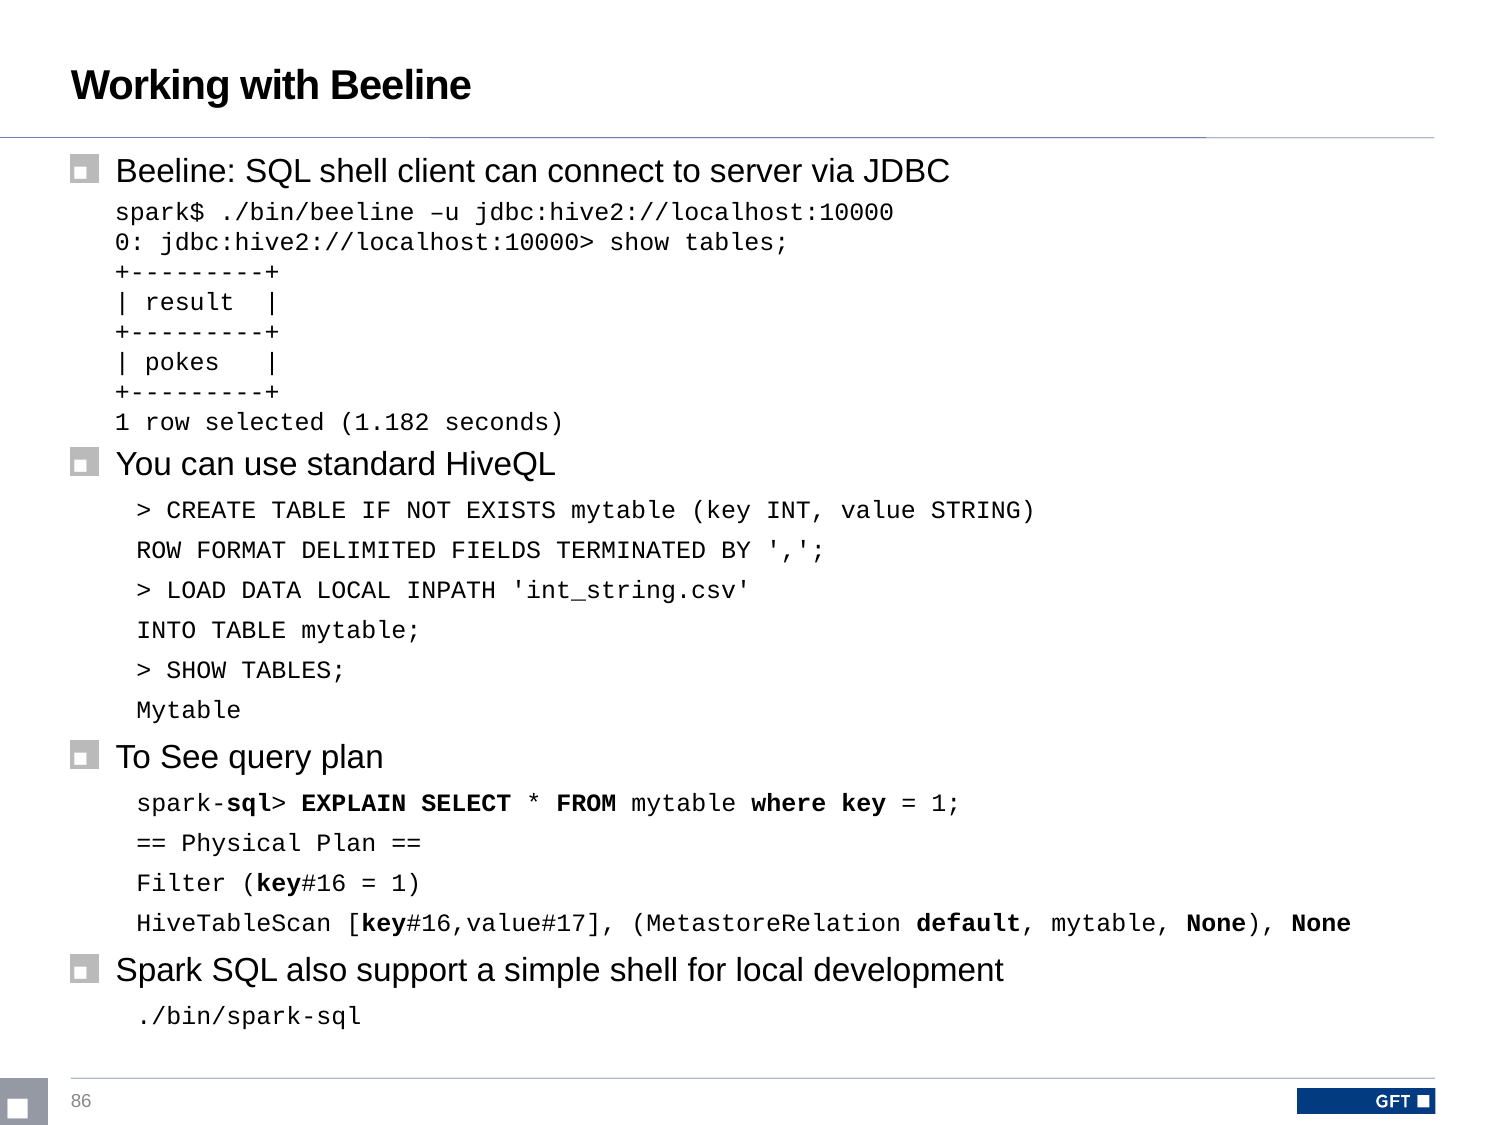

# Working with Beeline
Beeline: SQL shell client can connect to server via JDBC
spark$ ./bin/beeline –u jdbc:hive2://localhost:10000
0: jdbc:hive2://localhost:10000> show tables;
+---------+
| result  |
+---------+
| pokes   |
+---------+
1 row selected (1.182 seconds)
You can use standard HiveQL
> CREATE TABLE IF NOT EXISTS mytable (key INT, value STRING)
ROW FORMAT DELIMITED FIELDS TERMINATED BY ',';
> LOAD DATA LOCAL INPATH 'int_string.csv'
INTO TABLE mytable;
> SHOW TABLES;
Mytable
To See query plan
spark-sql> EXPLAIN SELECT * FROM mytable where key = 1;
== Physical Plan ==
Filter (key#16 = 1)
HiveTableScan [key#16,value#17], (MetastoreRelation default, mytable, None), None
Spark SQL also support a simple shell for local development
./bin/spark-sql

86